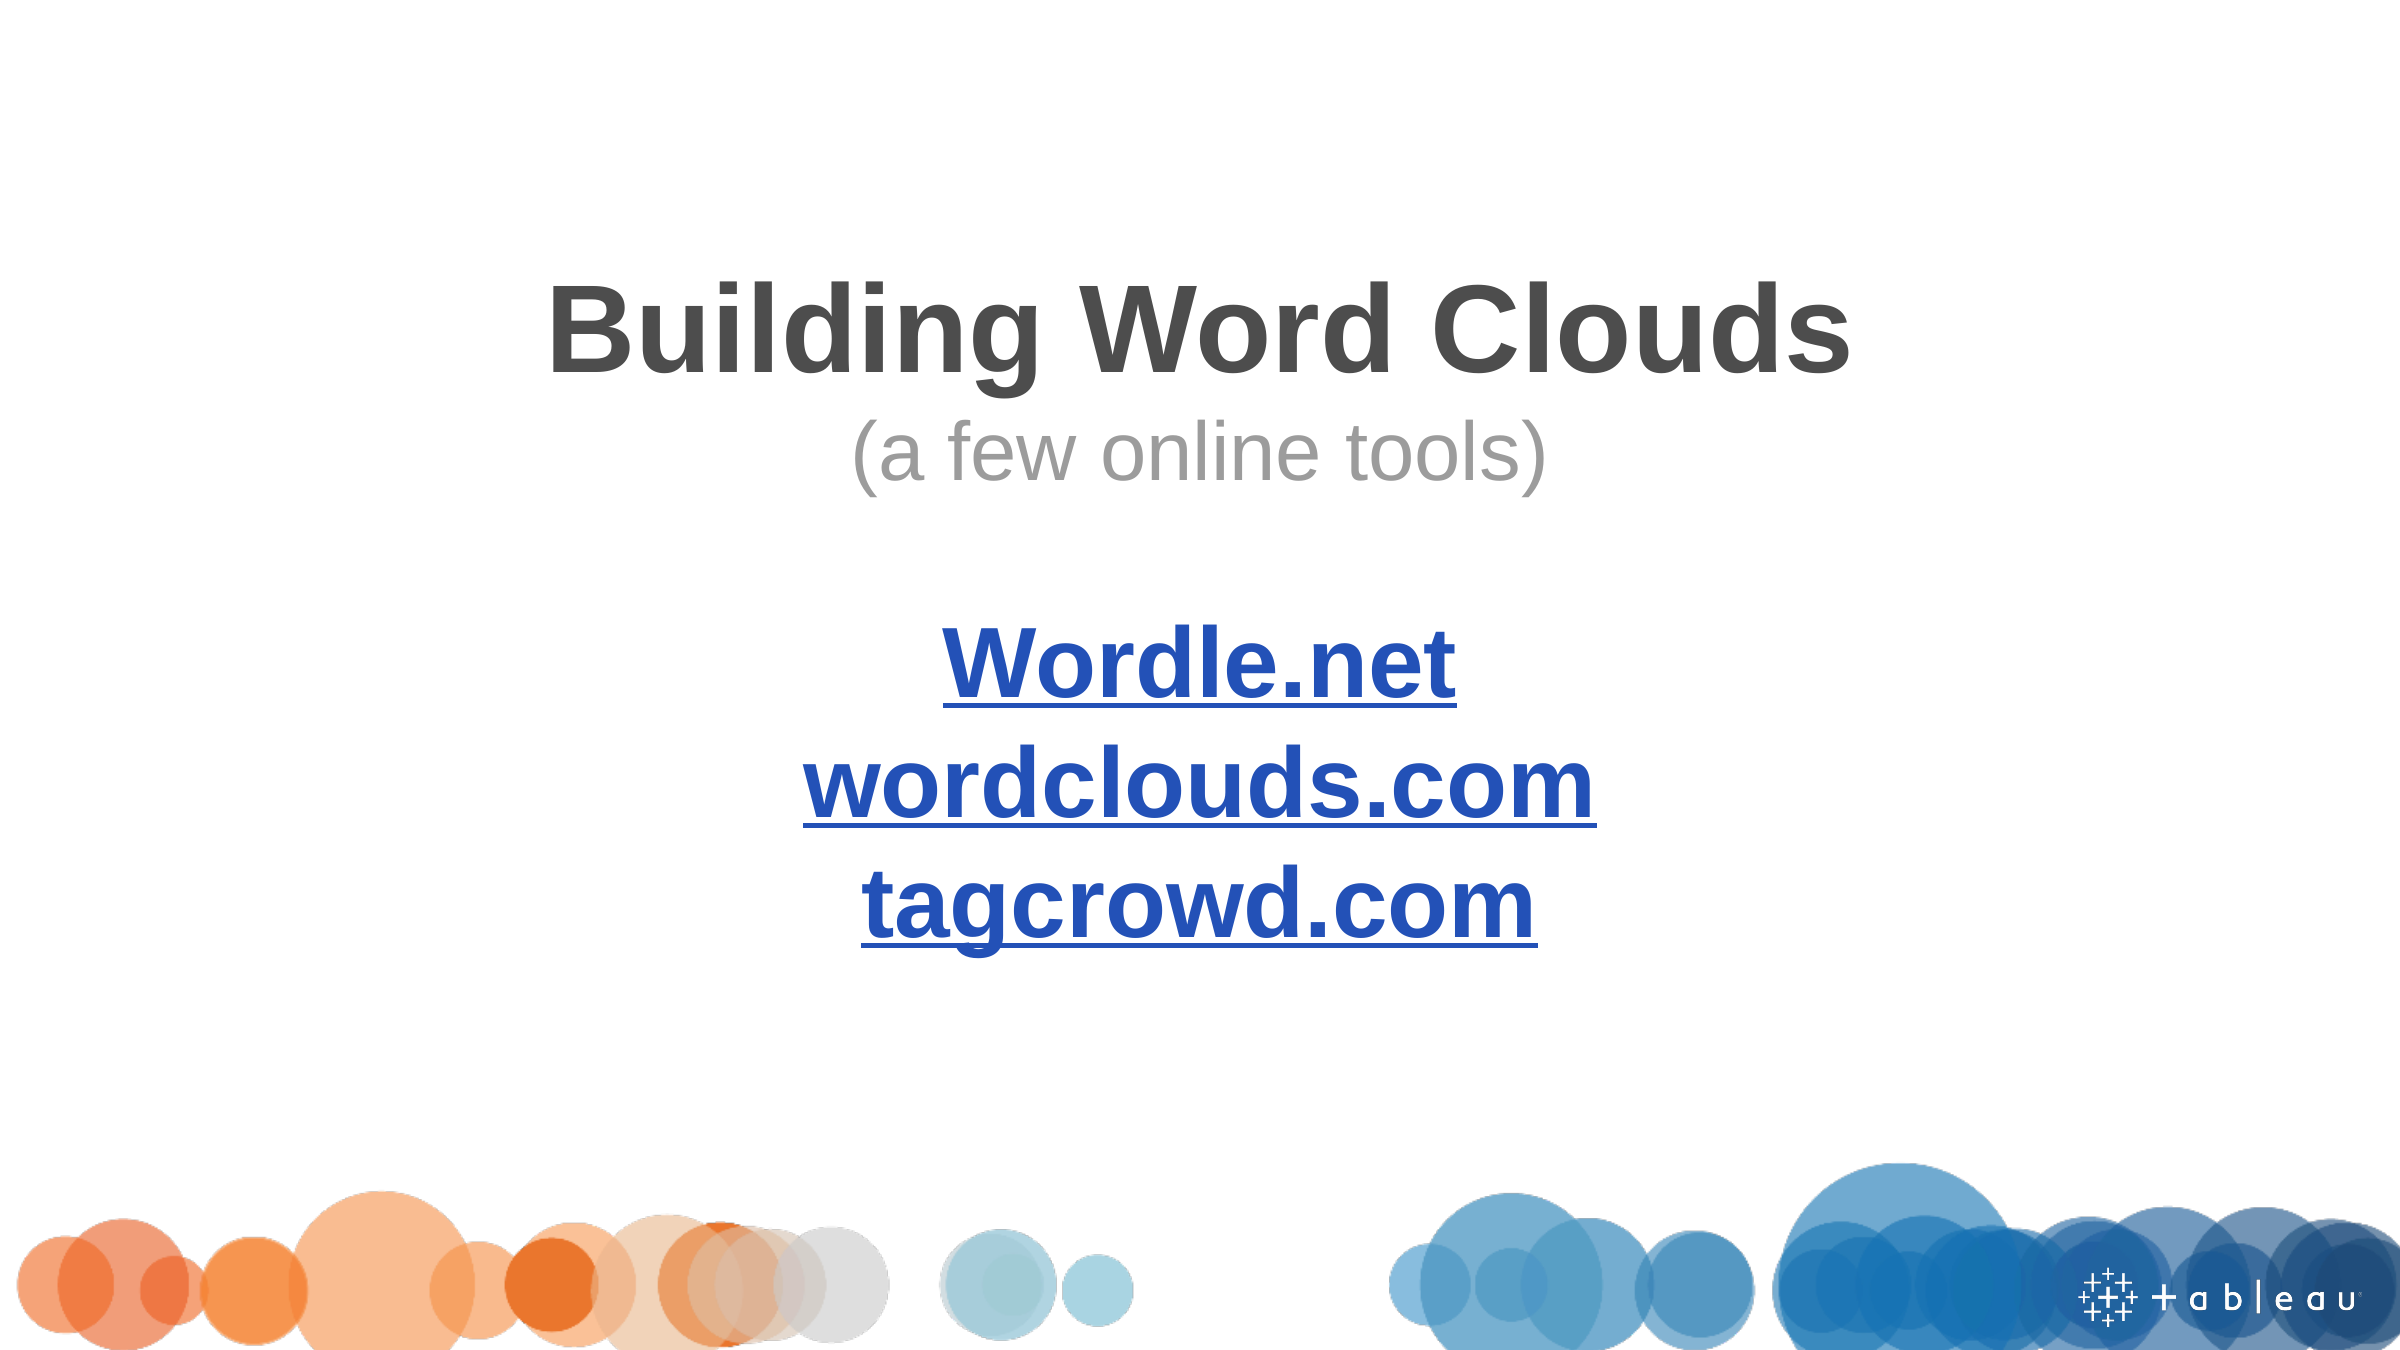

Building Word Clouds
(a few online tools)

Wordle.net
wordclouds.com
tagcrowd.com